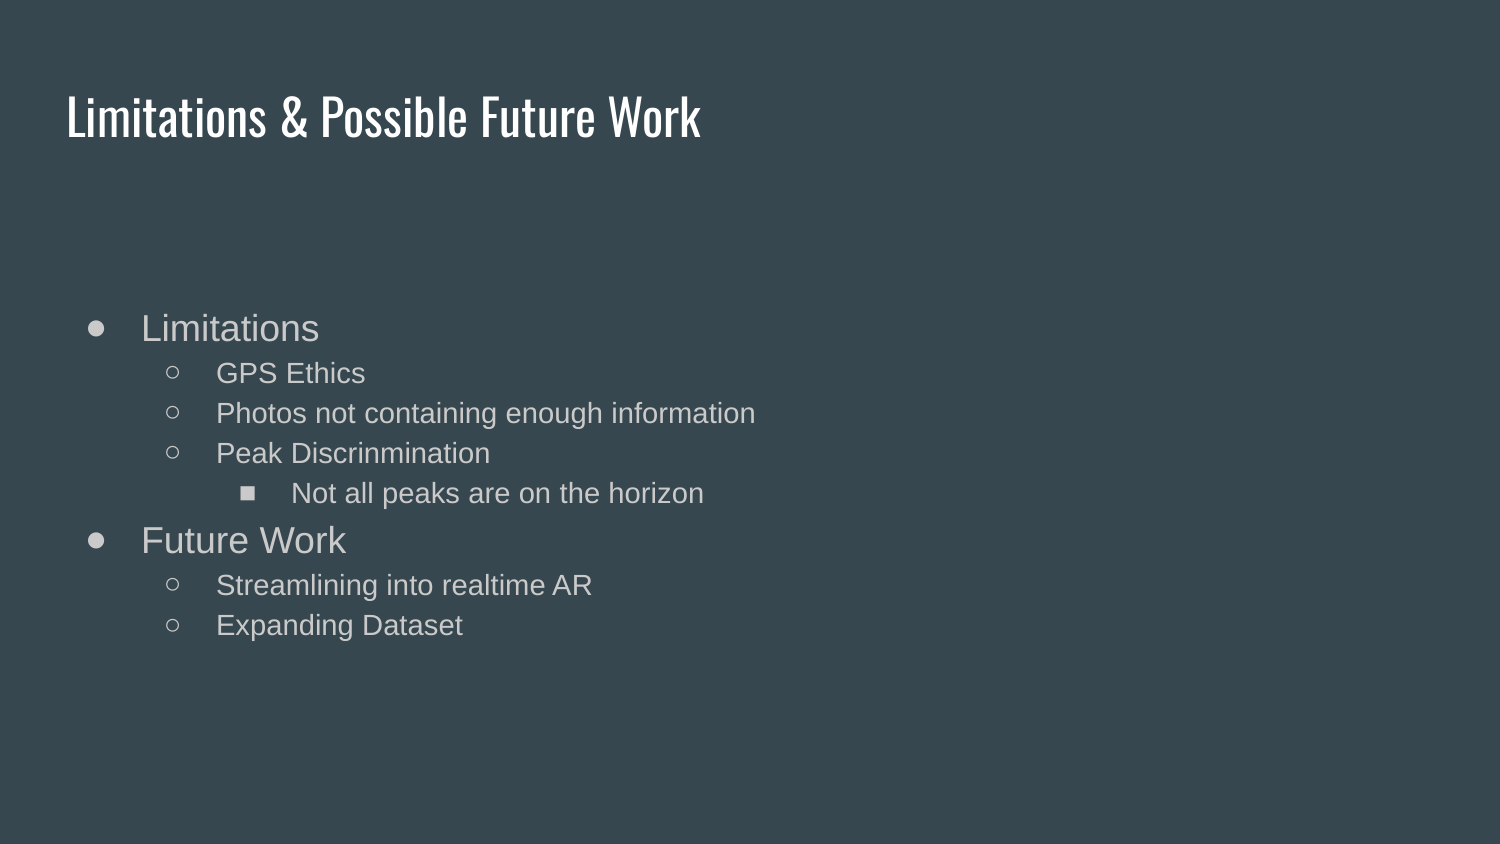

# Limitations & Possible Future Work
Limitations
GPS Ethics
Photos not containing enough information
Peak Discrinmination
Not all peaks are on the horizon
Future Work
Streamlining into realtime AR
Expanding Dataset